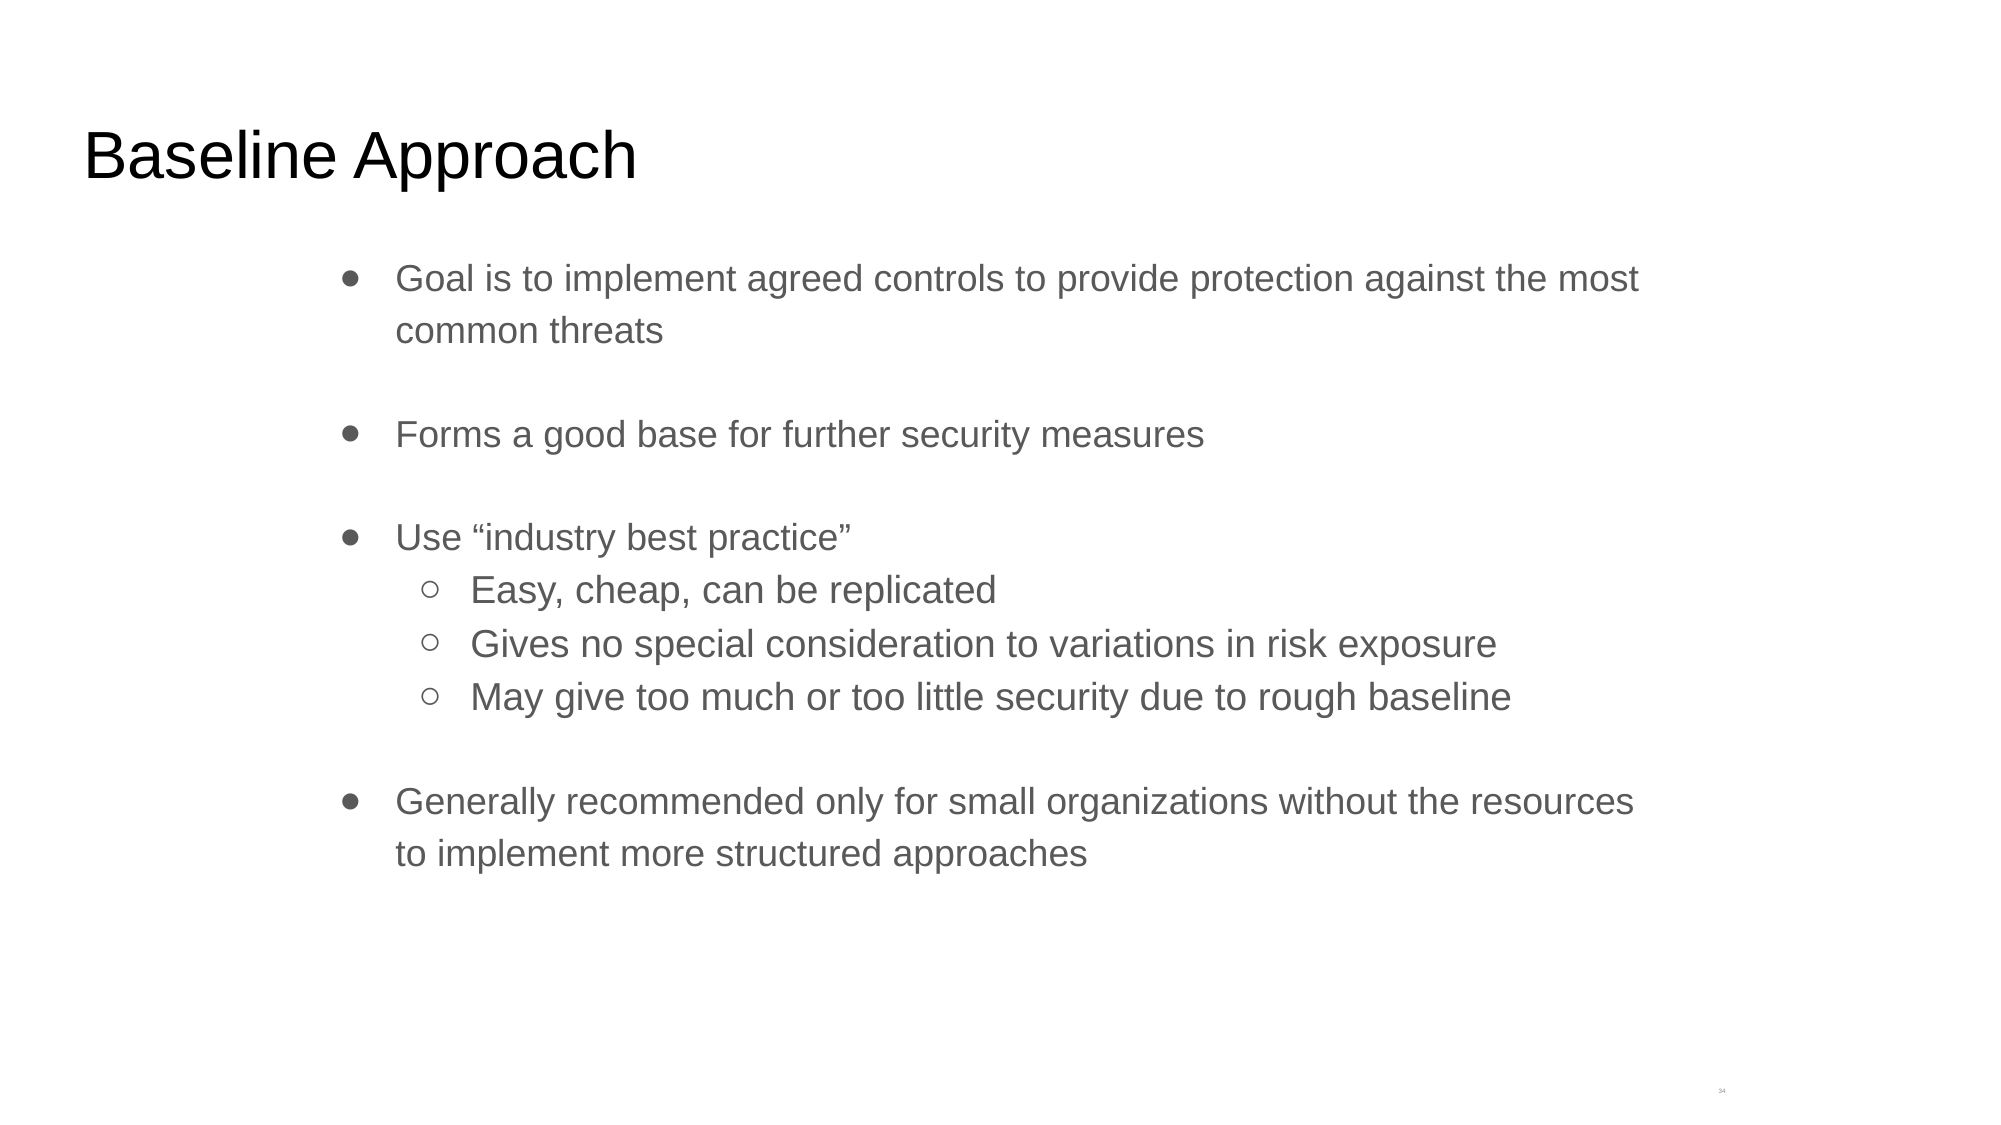

# Baseline Approach
Goal is to implement agreed controls to provide protection against the most common threats

Forms a good base for further security measures

Use “industry best practice”
Easy, cheap, can be replicated
Gives no special consideration to variations in risk exposure
May give too much or too little security due to rough baseline

Generally recommended only for small organizations without the resources to implement more structured approaches

34